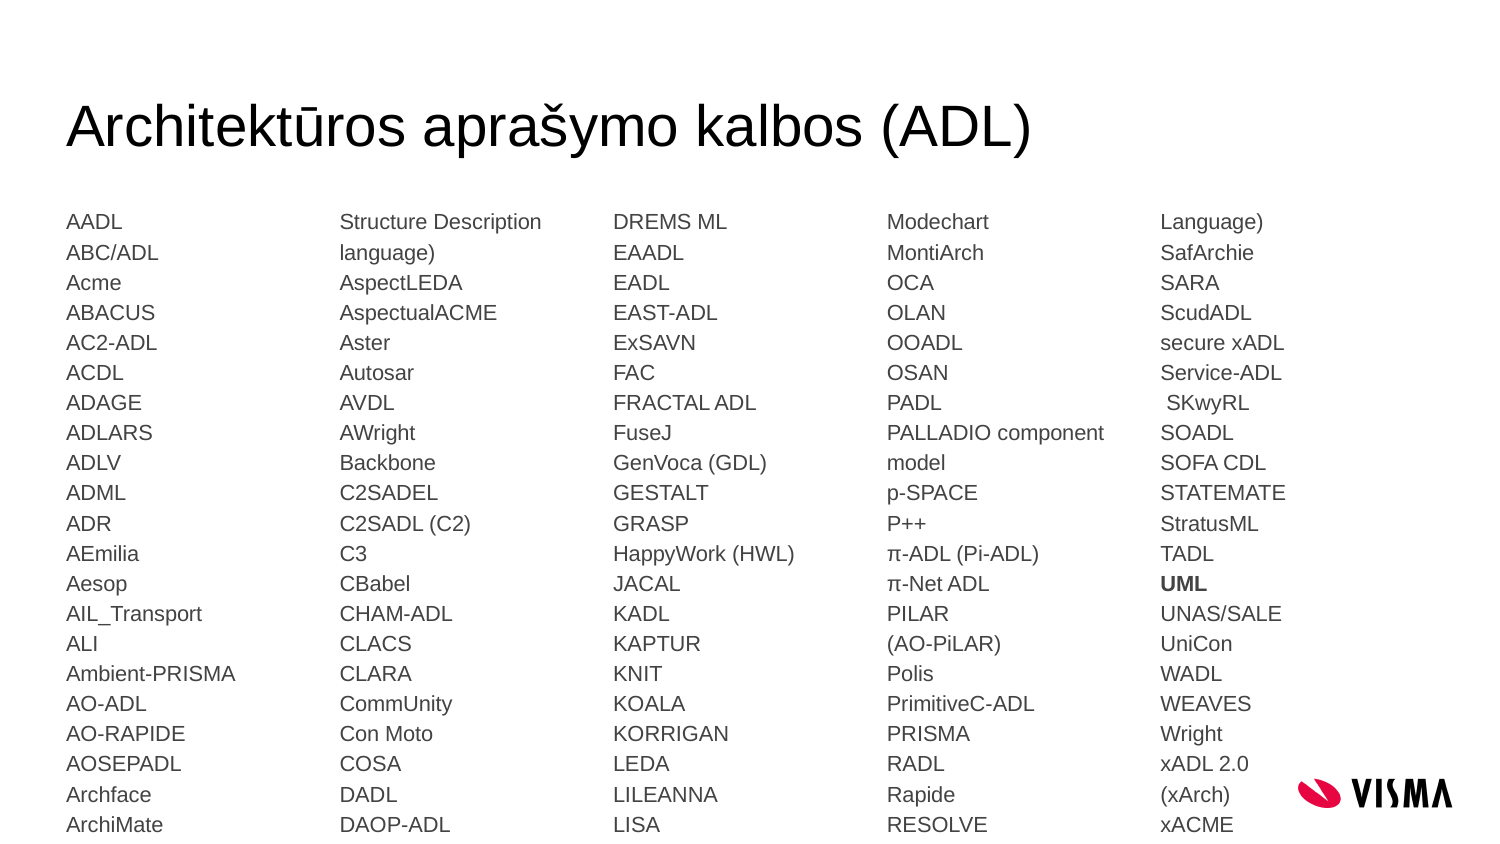

# Architektūros aprašymo kalbos (ADL)
AADL
ABC/ADL
Acme
ABACUS
AC2-ADL
ACDL
ADAGE
ADLARS
ADLV
ADML
ADR
AEmilia
Aesop
AIL_Transport
ALI
Ambient-PRISMA
AO-ADL
AO-RAPIDE
AOSEPADL
Archface
ArchiMate
ArchiTrio
ArchJava
Armani
ArTek
ASDL
ASDL (Architecture Structure Description language)
AspectLEDA
AspectualACME
Aster
Autosar
AVDL
AWright
Backbone
C2SADEL
C2SADL (C2)
C3
CBabel
CHAM-ADL
CLACS
CLARA
CommUnity
Con Moto
COSA
DADL
DAOP-ADL
(CAM)
Darwin
Dedal
DEMO
DiaSpec
DPD ADL
DREMS ML
EAADL
EADL
EAST-ADL
ExSAVN
FAC
FRACTAL ADL
FuseJ
GenVoca (GDL)
GESTALT
GRASP
HappyWork (HWL)
JACAL
KADL
KAPTUR
KNIT
KOALA
KORRIGAN
LEDA
LILEANNA
LISA
Little-JIL
MAE
Maude (Real-Time)
Meta-H
METAOASIS
MobiS
Modechart
MontiArch
OCA
OLAN
OOADL
OSAN
PADL
PALLADIO component model
p-SPACE
P++
π-ADL (Pi-ADL)
π-Net ADL
PILAR
(AO-PiLAR)
Polis
PrimitiveC-ADL
PRISMA
RADL
Rapide
RESOLVE
ROOM
SADL (Simulation Architecture description Language)
SADL (Structural Architecture description Language)
SafArchie
SARA
ScudADL
secure xADL
Service-ADL
 SKwyRL
SOADL
SOFA CDL
STATEMATE
StratusML
TADL
UML
UNAS/SALE
UniCon
WADL
WEAVES
Wright
xADL 2.0
(xArch)
xACME
xC2
XSSA/ADL
XYZ/ADL
X-MAN
ZETA